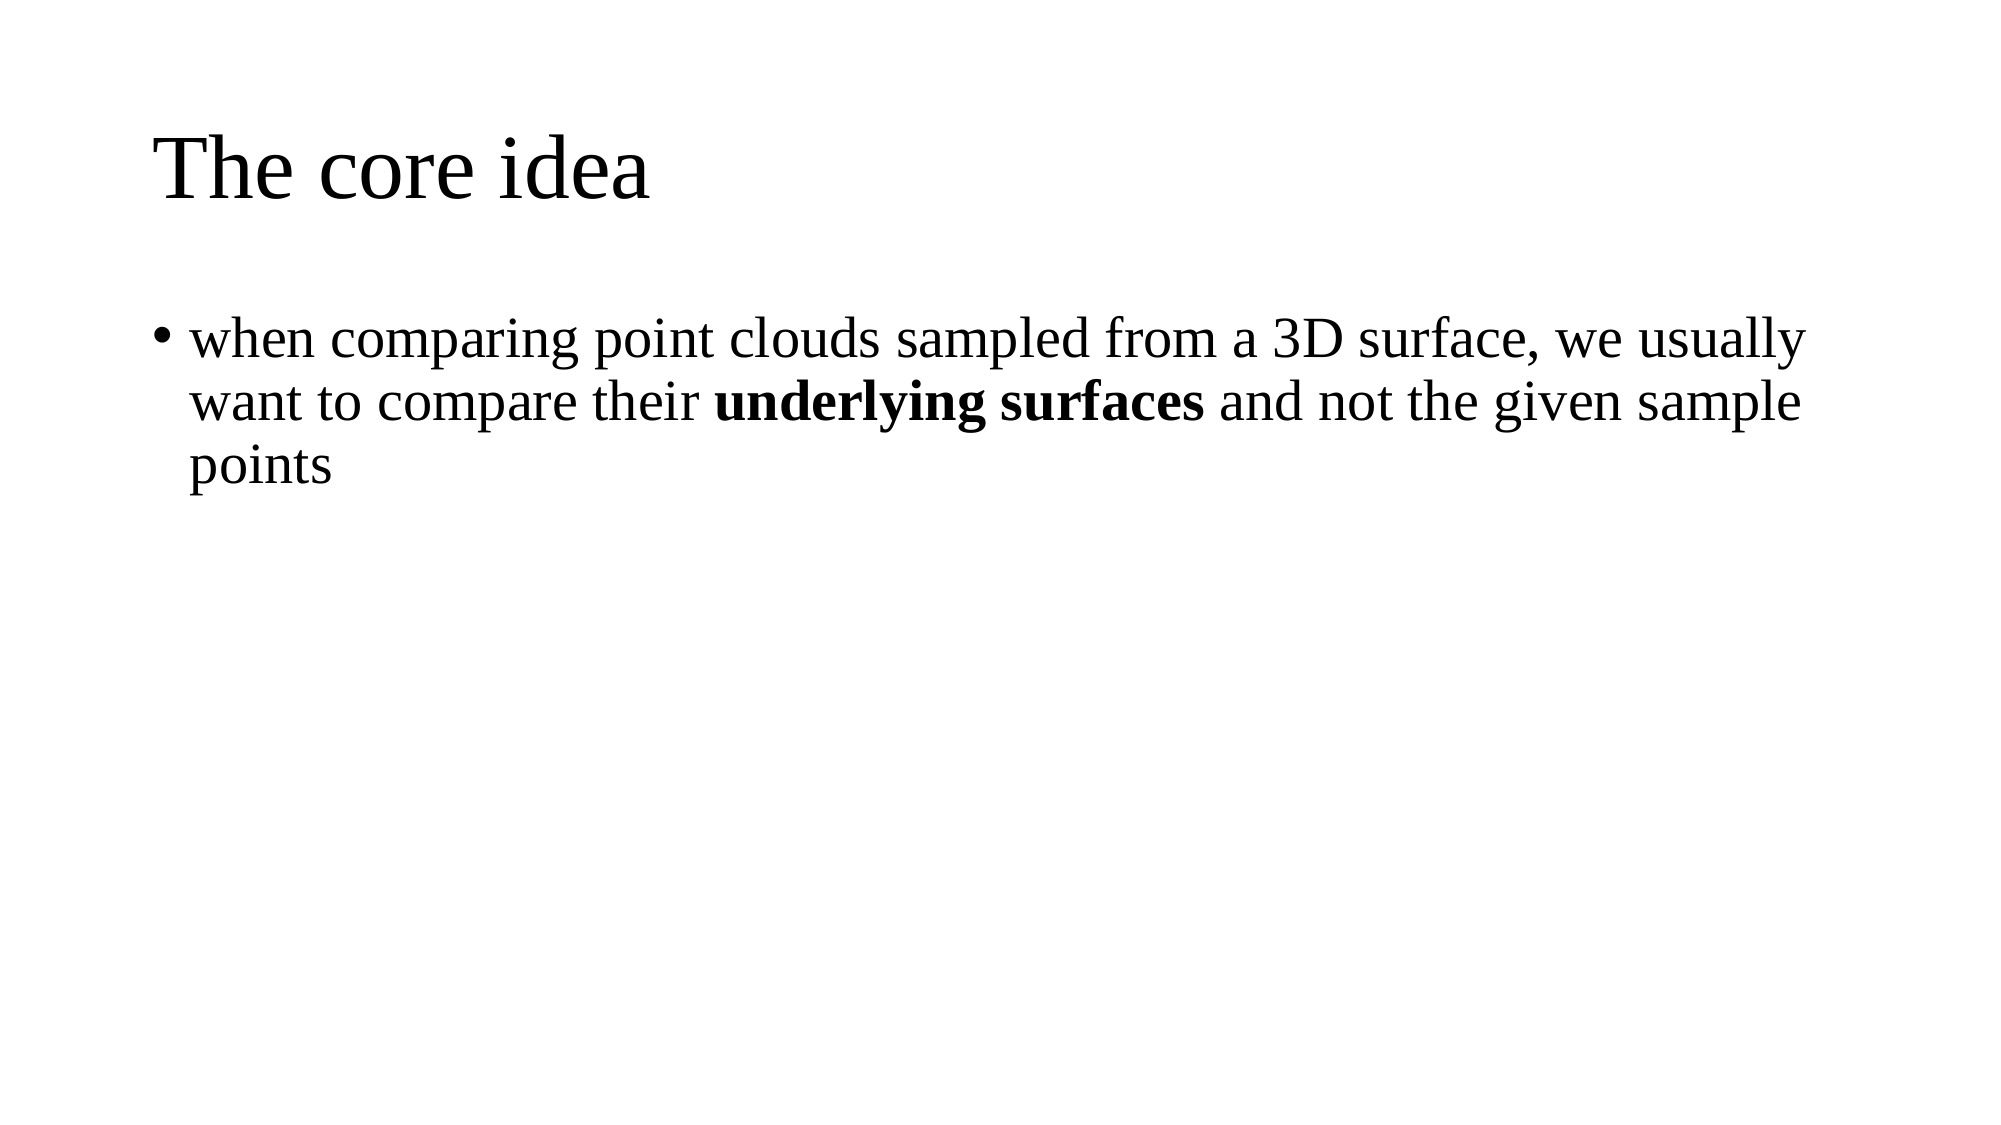

# The core idea
when comparing point clouds sampled from a 3D surface, we usually want to compare their underlying surfaces and not the given sample points